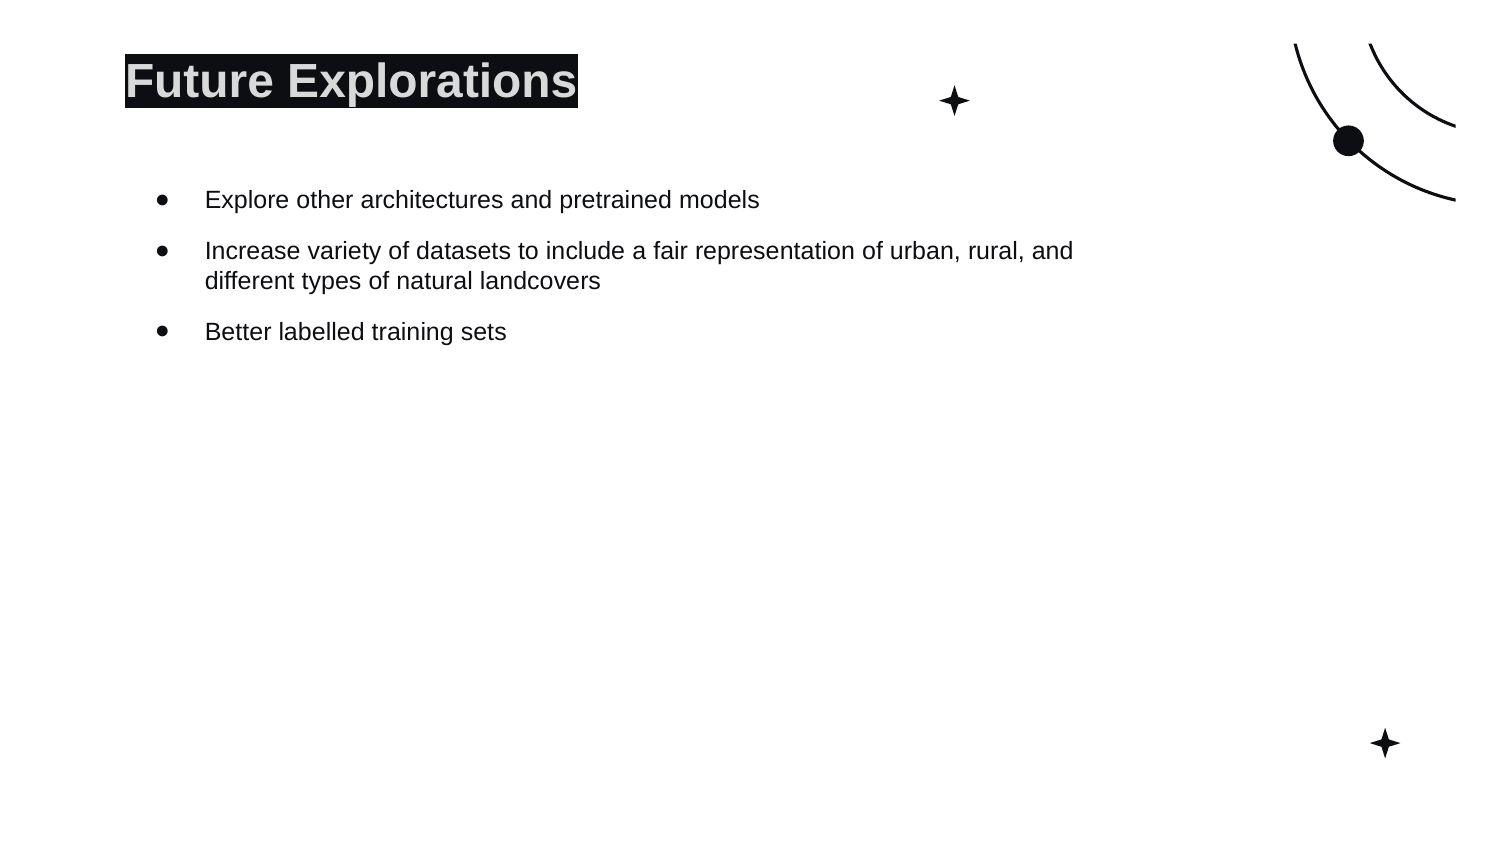

Future Explorations
Explore other architectures and pretrained models
Increase variety of datasets to include a fair representation of urban, rural, and different types of natural landcovers
Better labelled training sets
34226 Training Images
2013 Validation Images
1007 Test Images